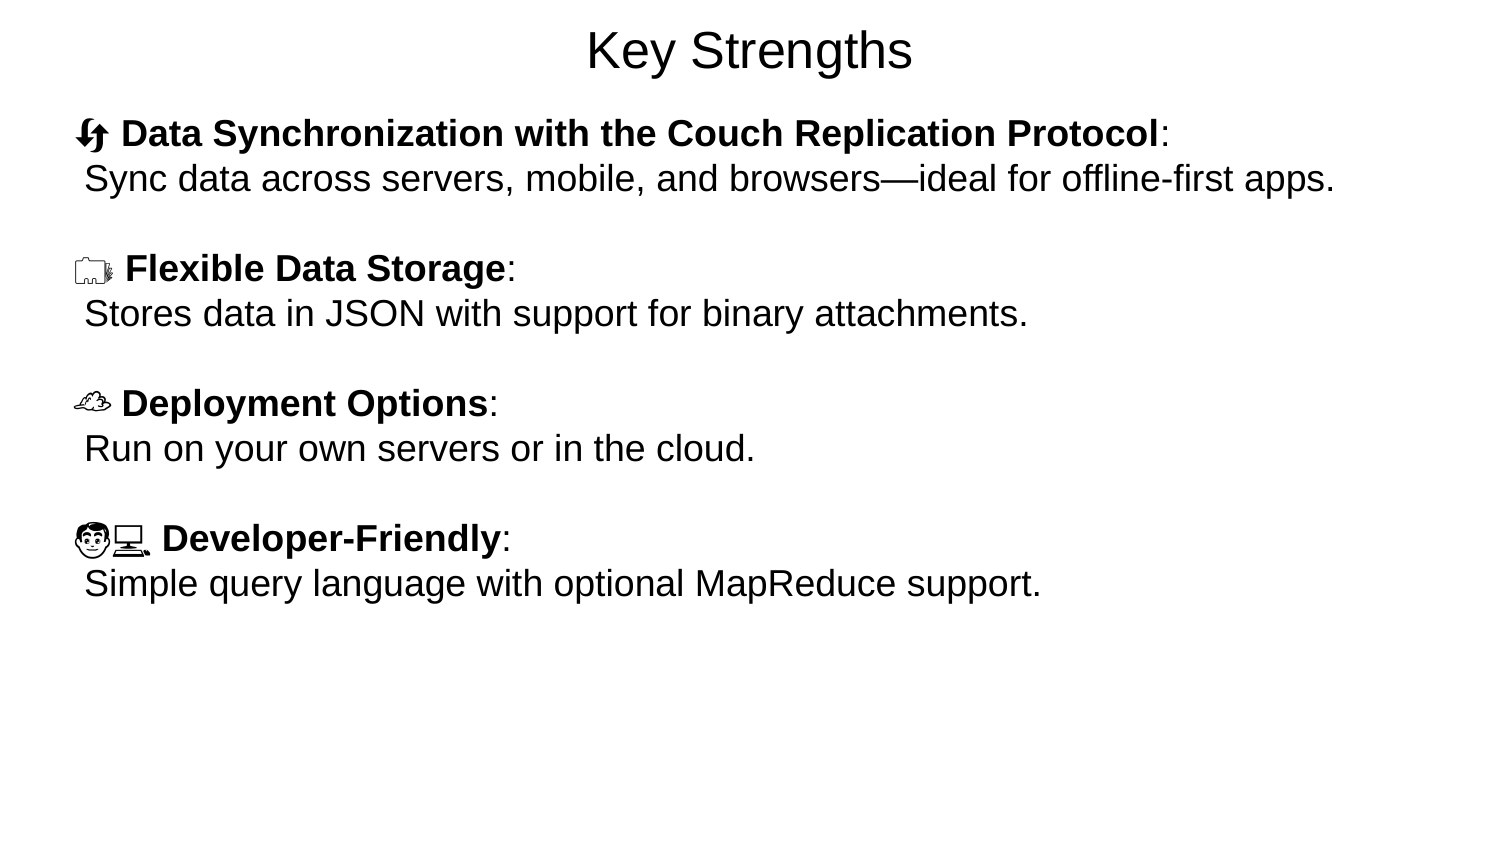

# Key Strengths
🔄 Data Synchronization with the Couch Replication Protocol:
 Sync data across servers, mobile, and browsers—ideal for offline-first apps.
🗂️ Flexible Data Storage:
 Stores data in JSON with support for binary attachments.
☁️ Deployment Options:
 Run on your own servers or in the cloud.
👨‍💻 Developer-Friendly:
 Simple query language with optional MapReduce support.